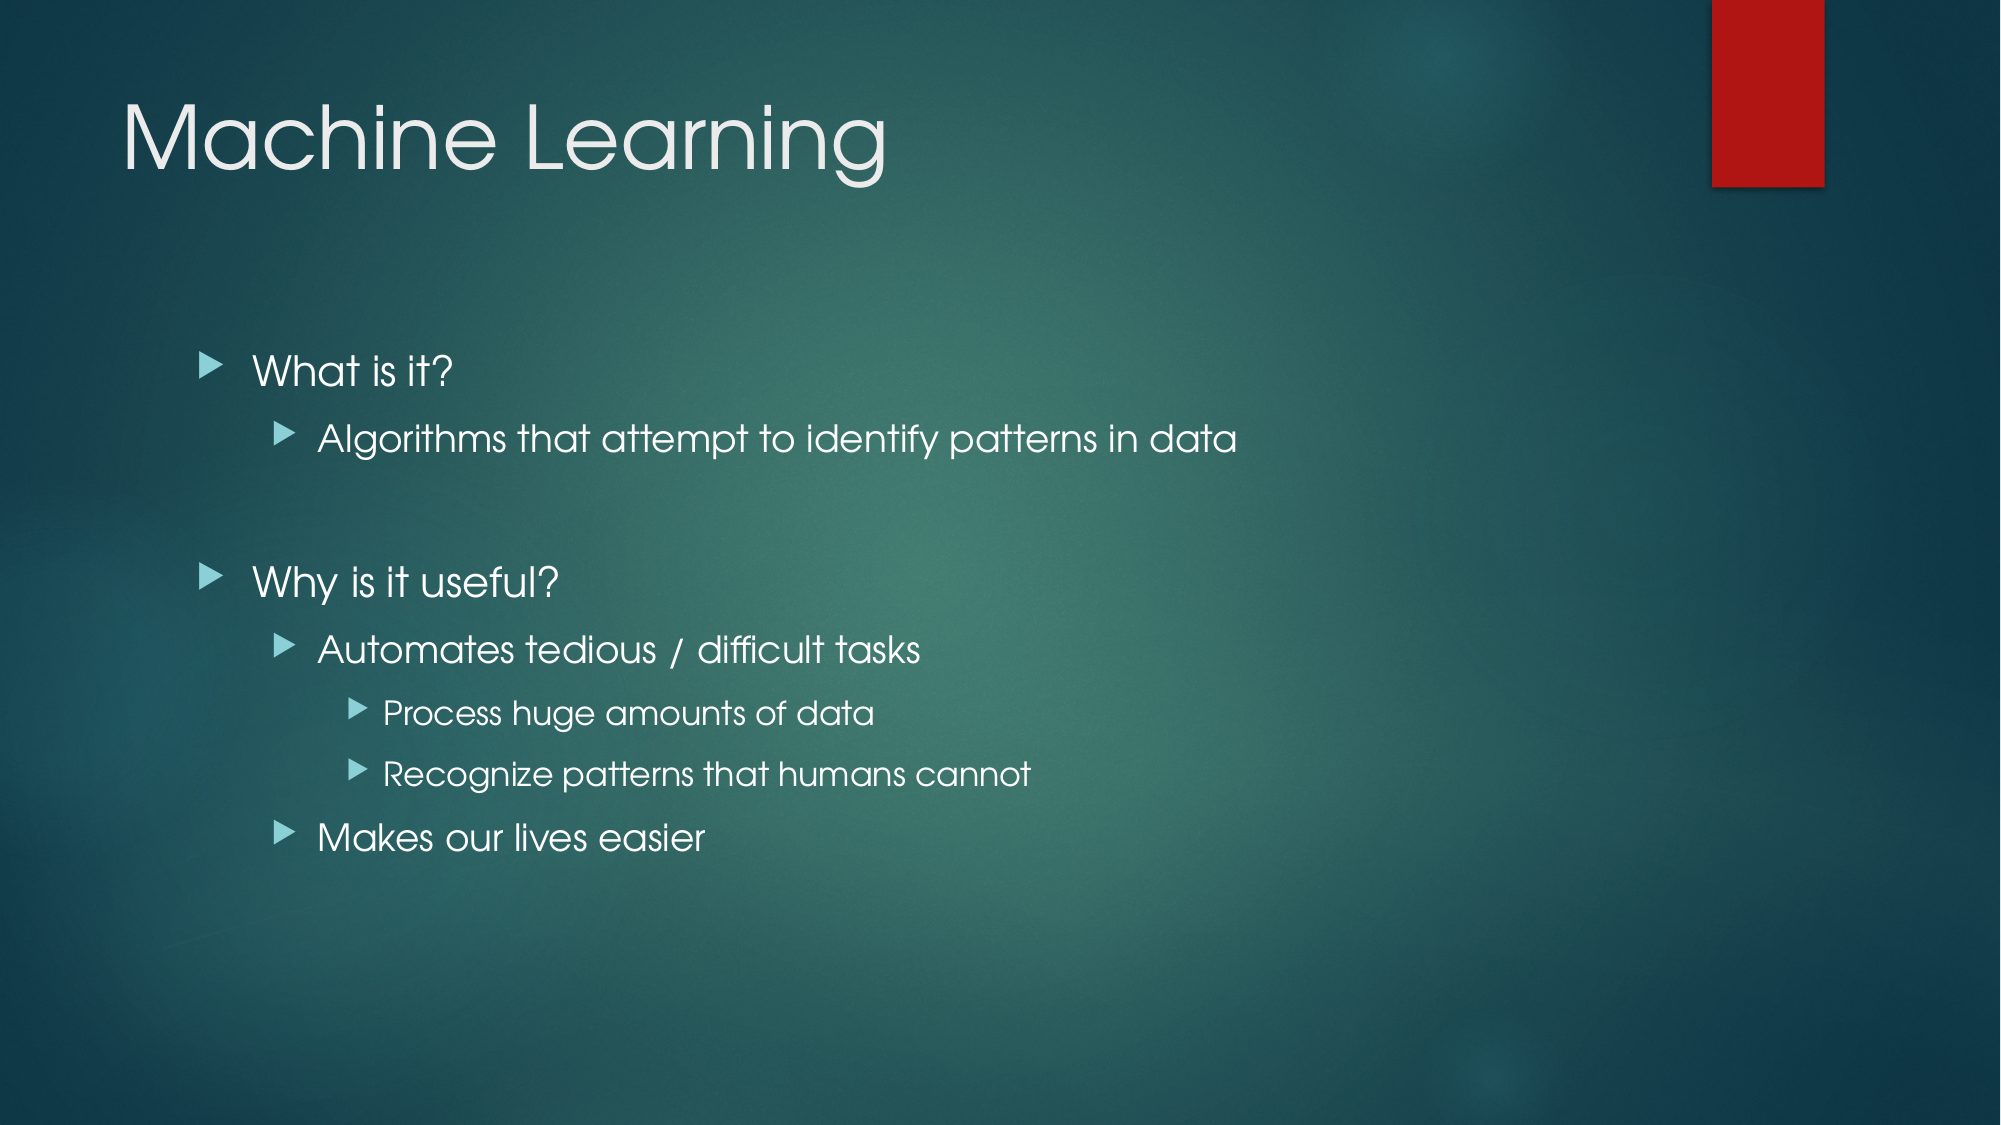

# Machine Learning
What is it?
Algorithms that attempt to identify patterns in data

Why is it useful?
Automates tedious / difficult tasks
Process huge amounts of data
Recognize patterns that humans cannot
Makes our lives easier